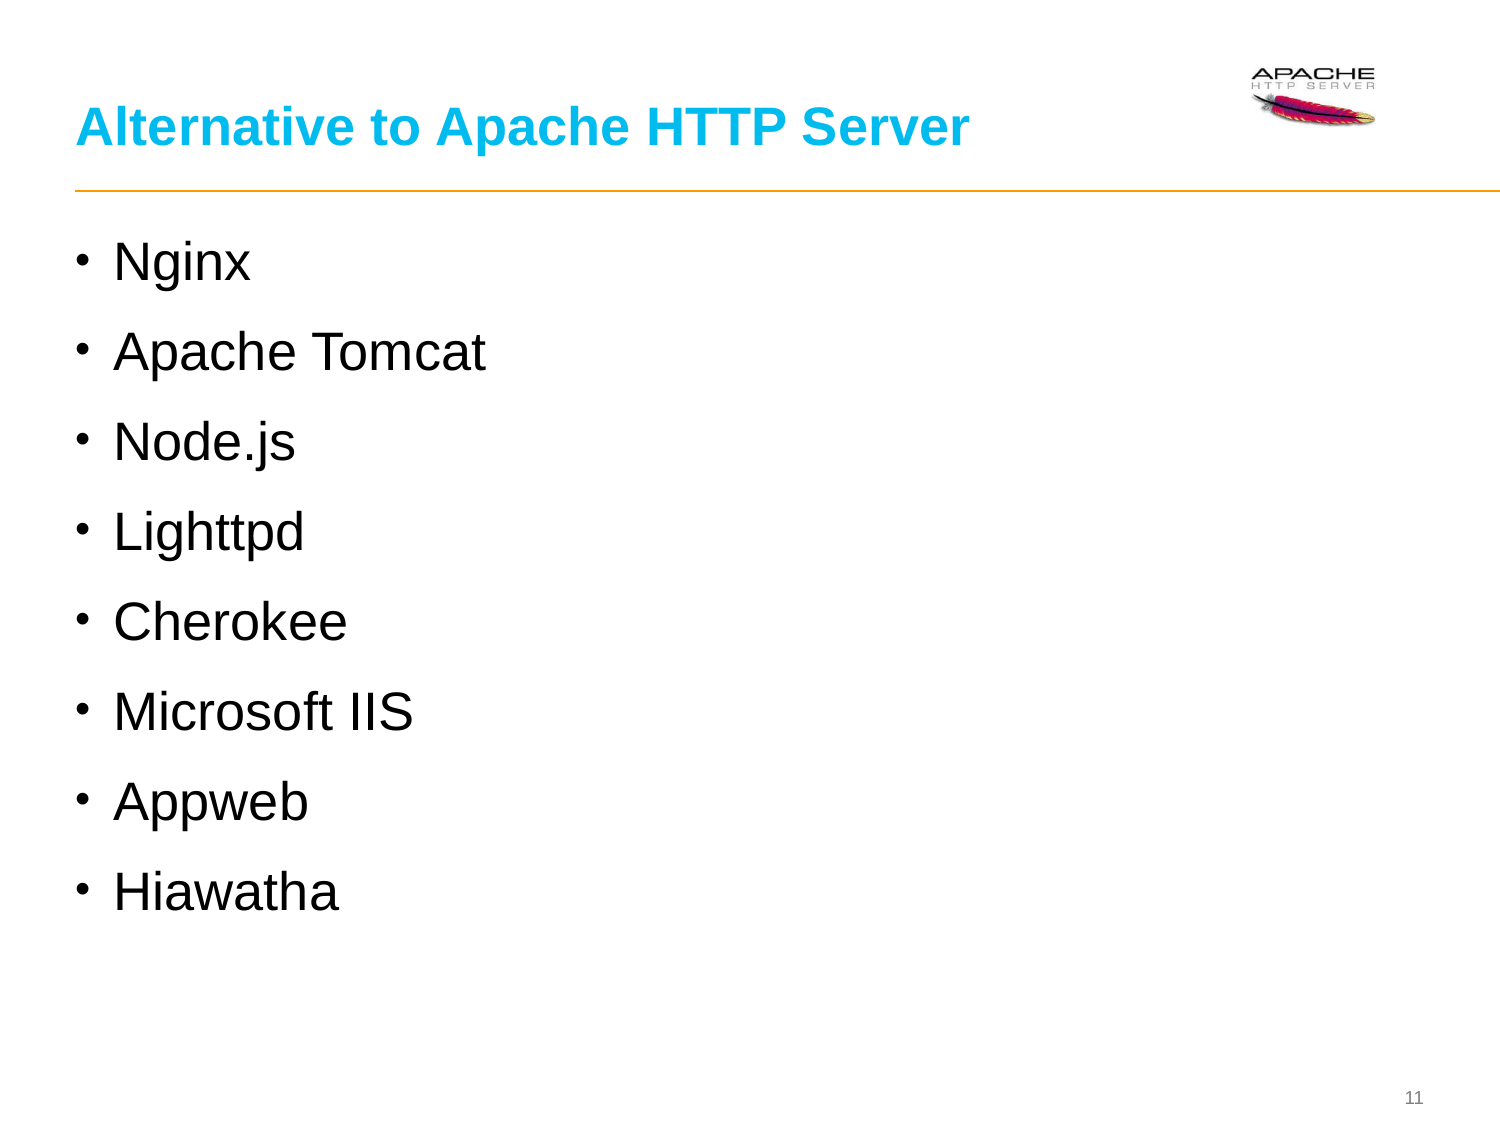

# Alternative to Apache HTTP Server
Nginx
Apache Tomcat
Node.js
Lighttpd
Cherokee
Microsoft IIS
Appweb
Hiawatha